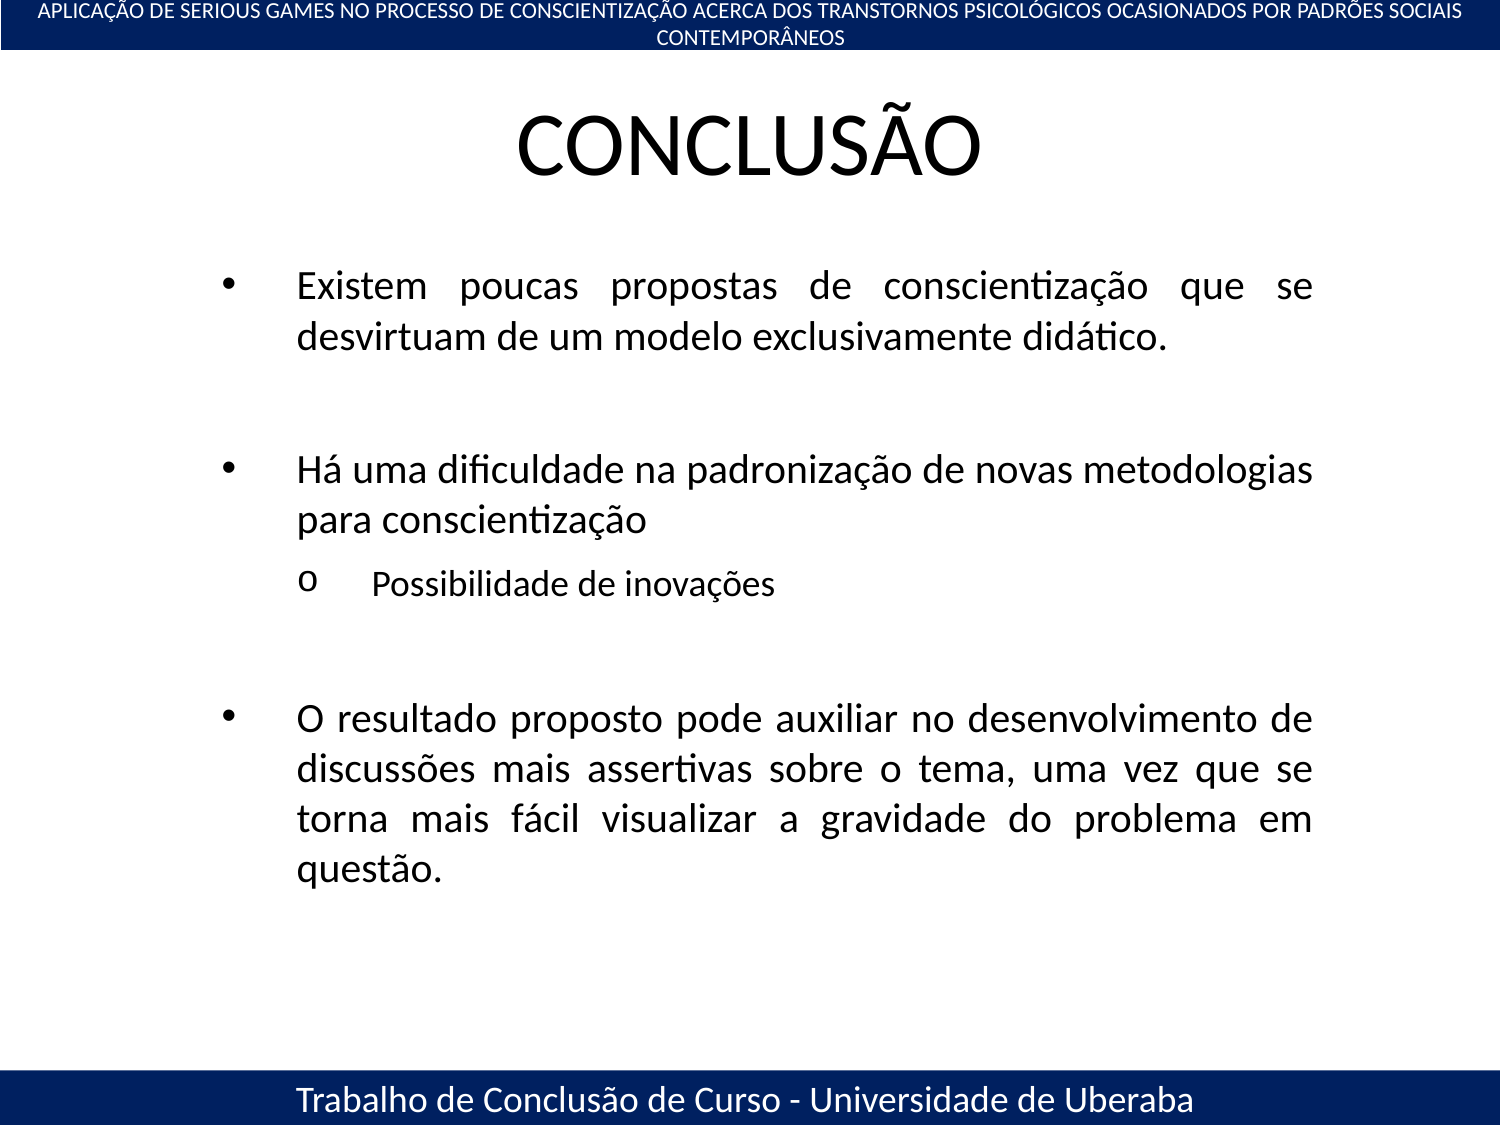

APLICAÇÃO DE SERIOUS GAMES NO PROCESSO DE CONSCIENTIZAÇÃO ACERCA DOS TRANSTORNOS PSICOLÓGICOS OCASIONADOS POR PADRÕES SOCIAIS CONTEMPORÂNEOS
# CONCLUSÃO
Existem poucas propostas de conscientização que se desvirtuam de um modelo exclusivamente didático.

Há uma dificuldade na padronização de novas metodologias para conscientização
Possibilidade de inovações

O resultado proposto pode auxiliar no desenvolvimento de discussões mais assertivas sobre o tema, uma vez que se torna mais fácil visualizar a gravidade do problema em questão.

Trabalho de Conclusão de Curso - Universidade de Uberaba